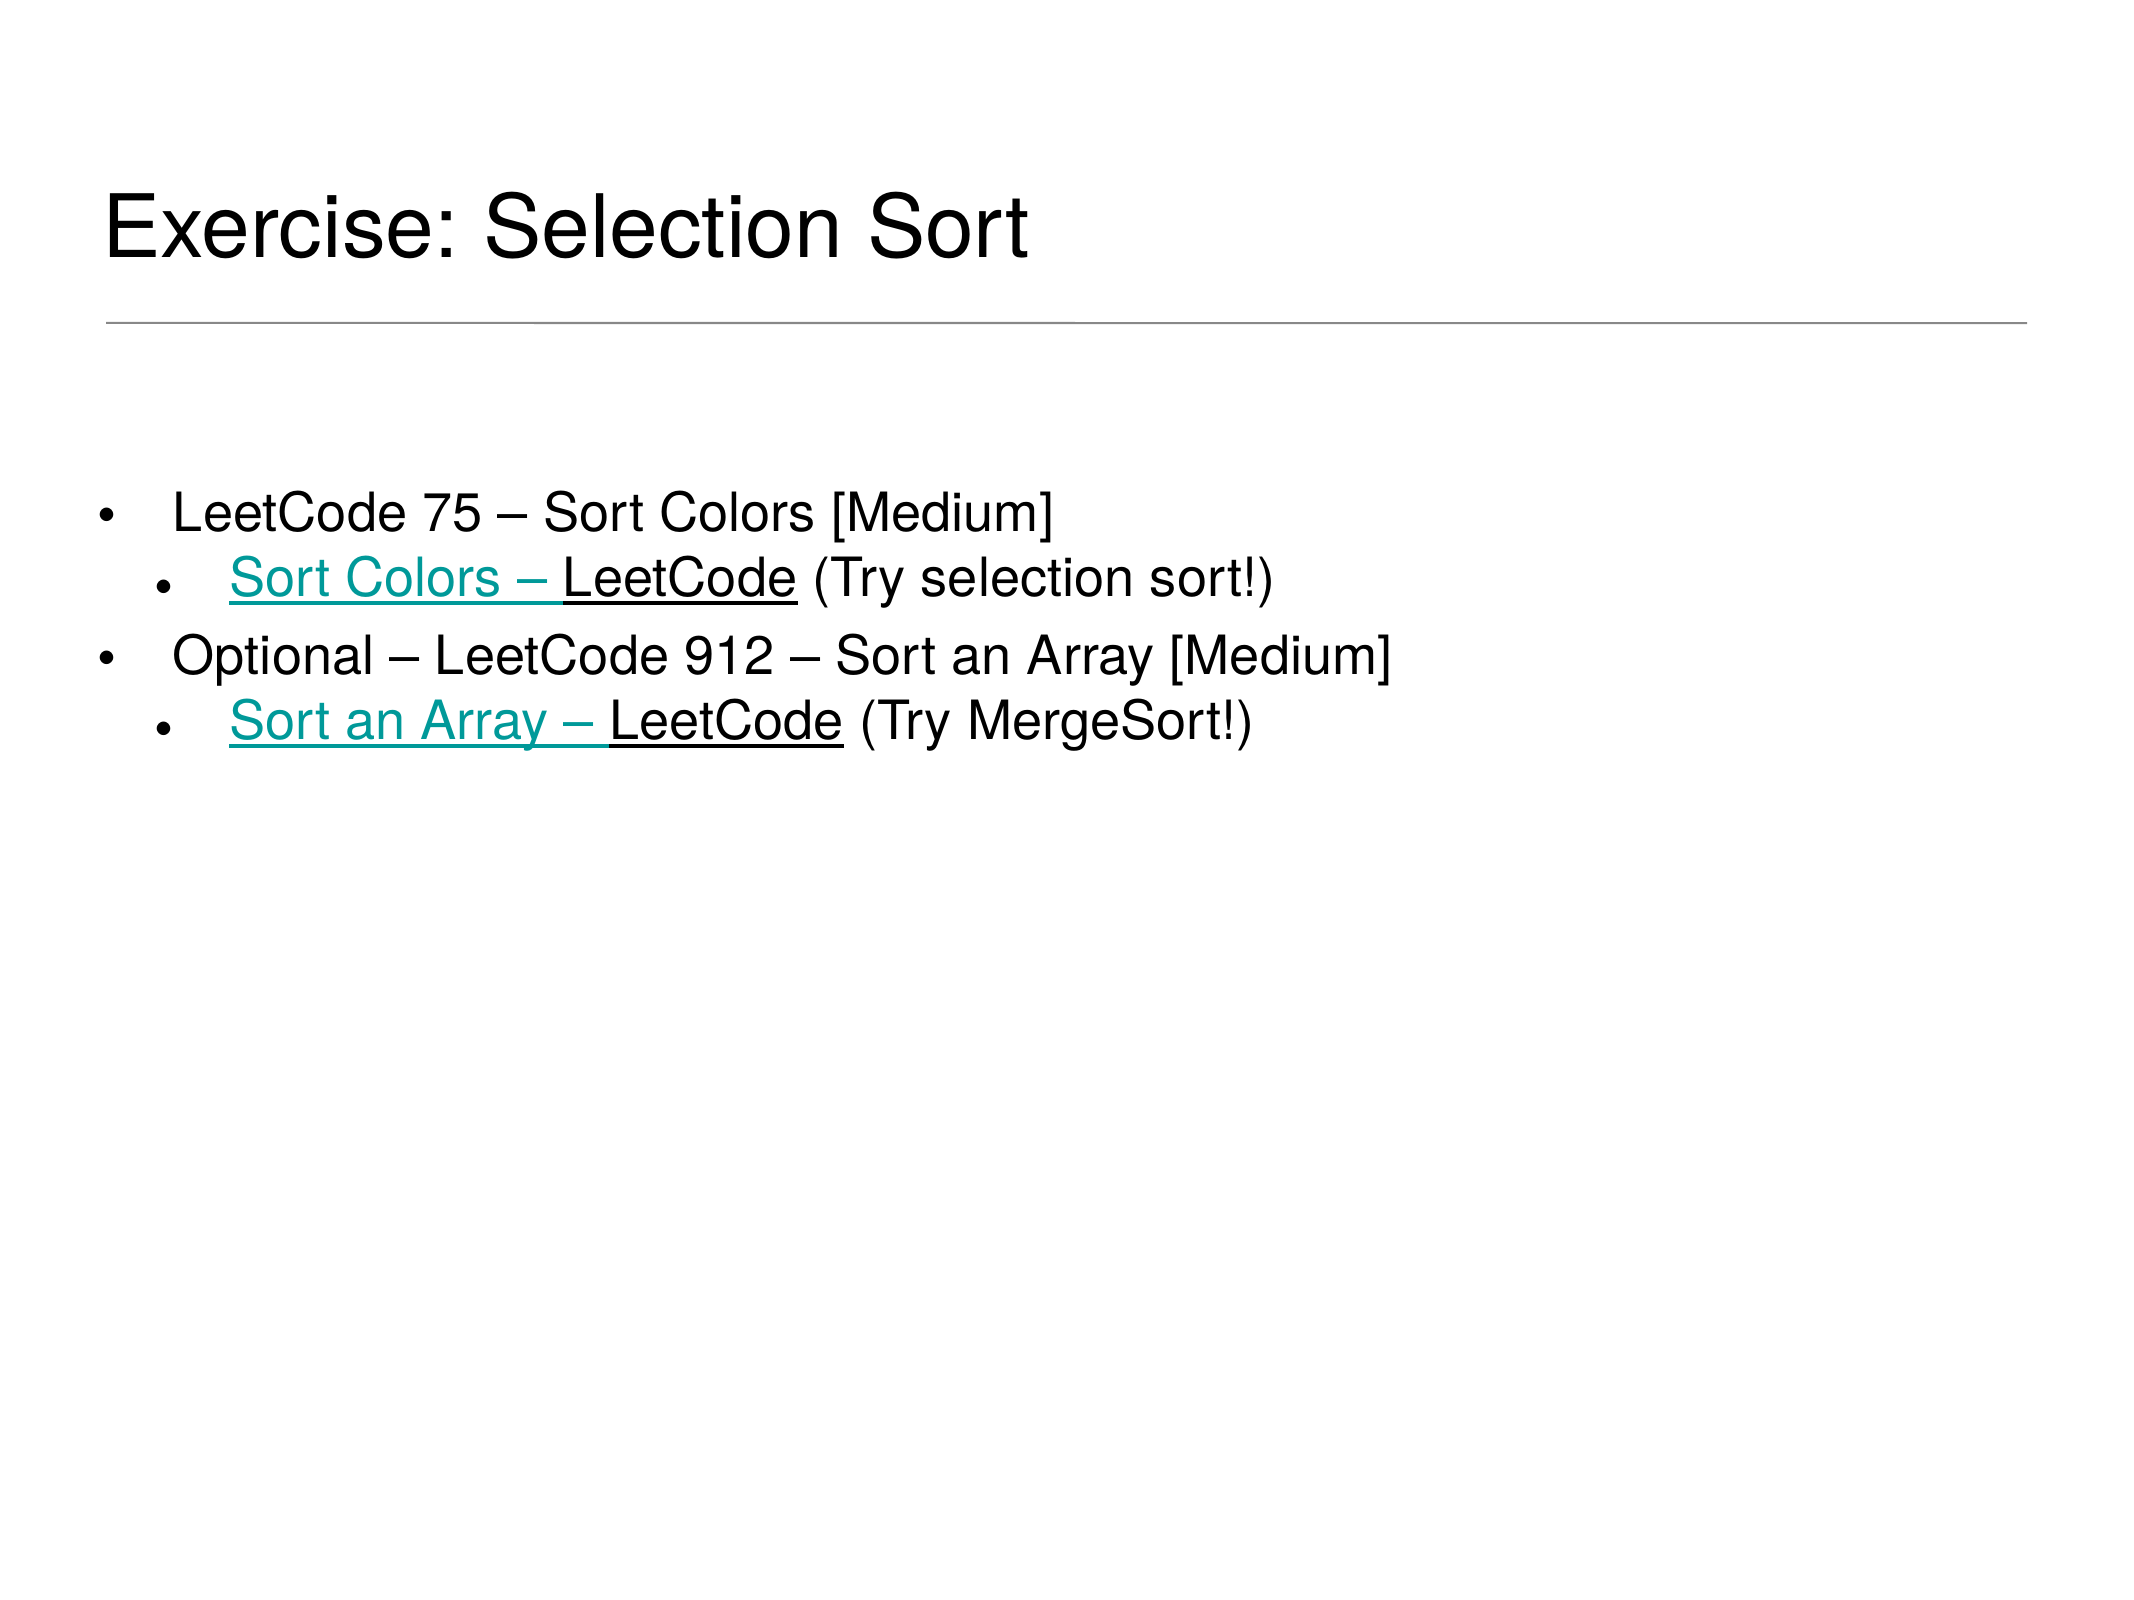

# Exercise: Selection Sort

LeetCode 75 – Sort Colors [Medium]
Sort Colors – LeetCode (Try selection sort!)
Optional – LeetCode 912 – Sort an Array [Medium]
Sort an Array – LeetCode (Try MergeSort!)